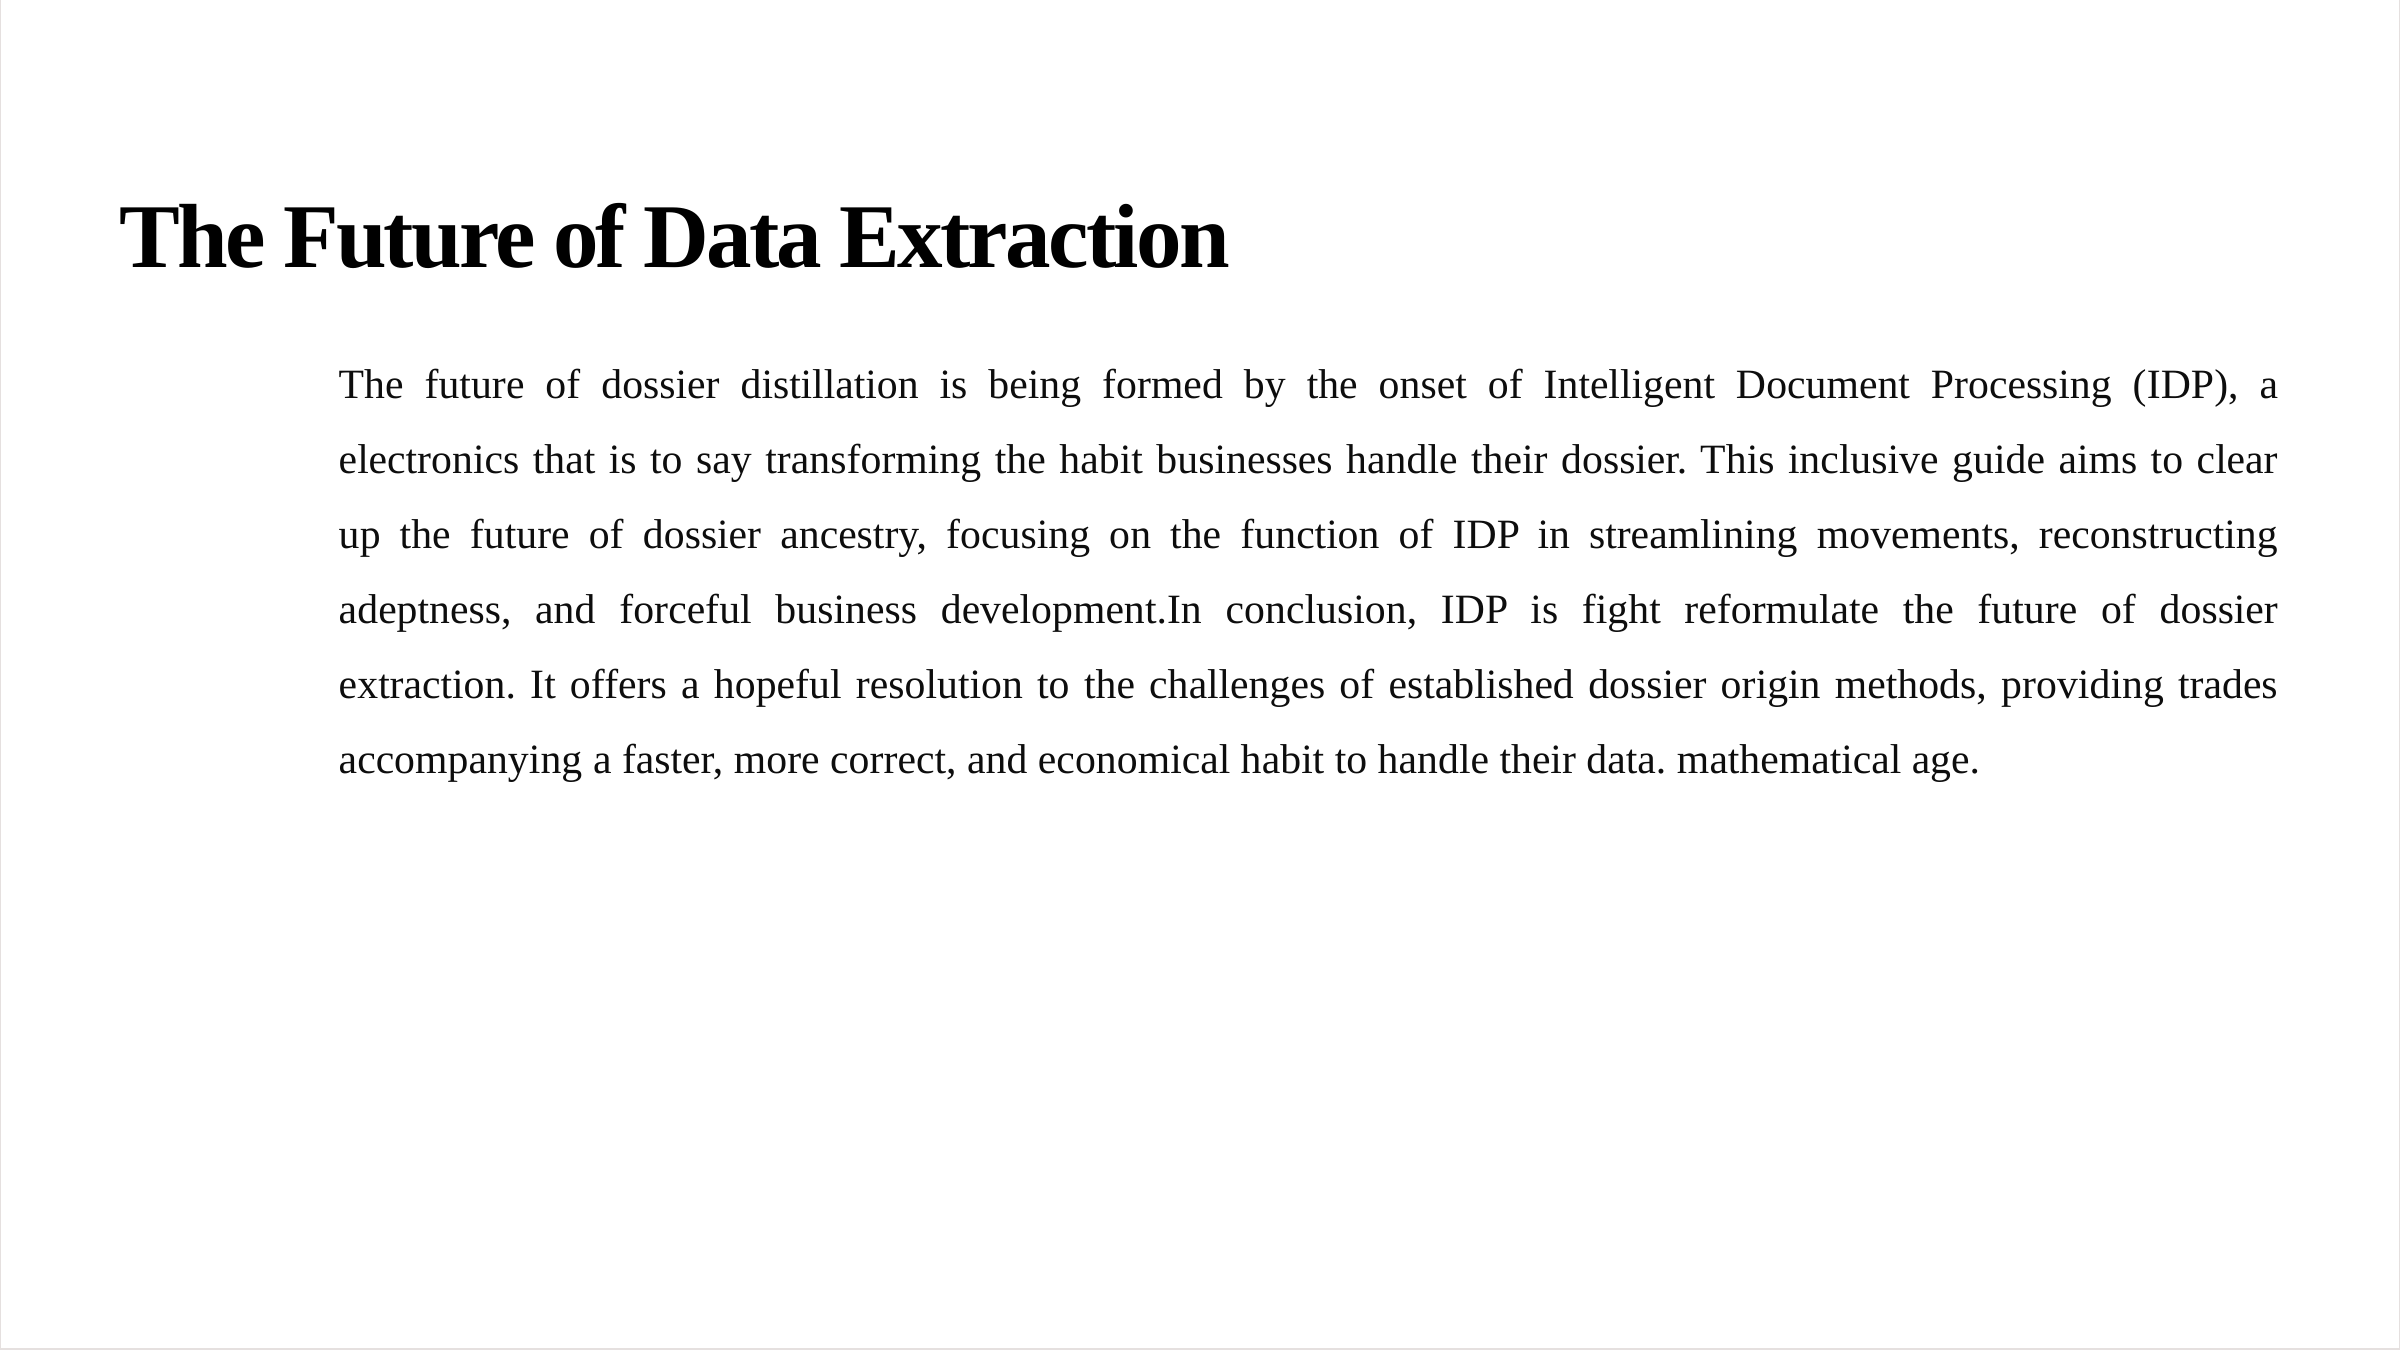

The Future of Data Extraction
The future of dossier distillation is being formed by the onset of Intelligent Document Processing (IDP), a electronics that is to say transforming the habit businesses handle their dossier. This inclusive guide aims to clear up the future of dossier ancestry, focusing on the function of IDP in streamlining movements, reconstructing adeptness, and forceful business development.In conclusion, IDP is fight reformulate the future of dossier extraction. It offers a hopeful resolution to the challenges of established dossier origin methods, providing trades accompanying a faster, more correct, and economical habit to handle their data. mathematical age.